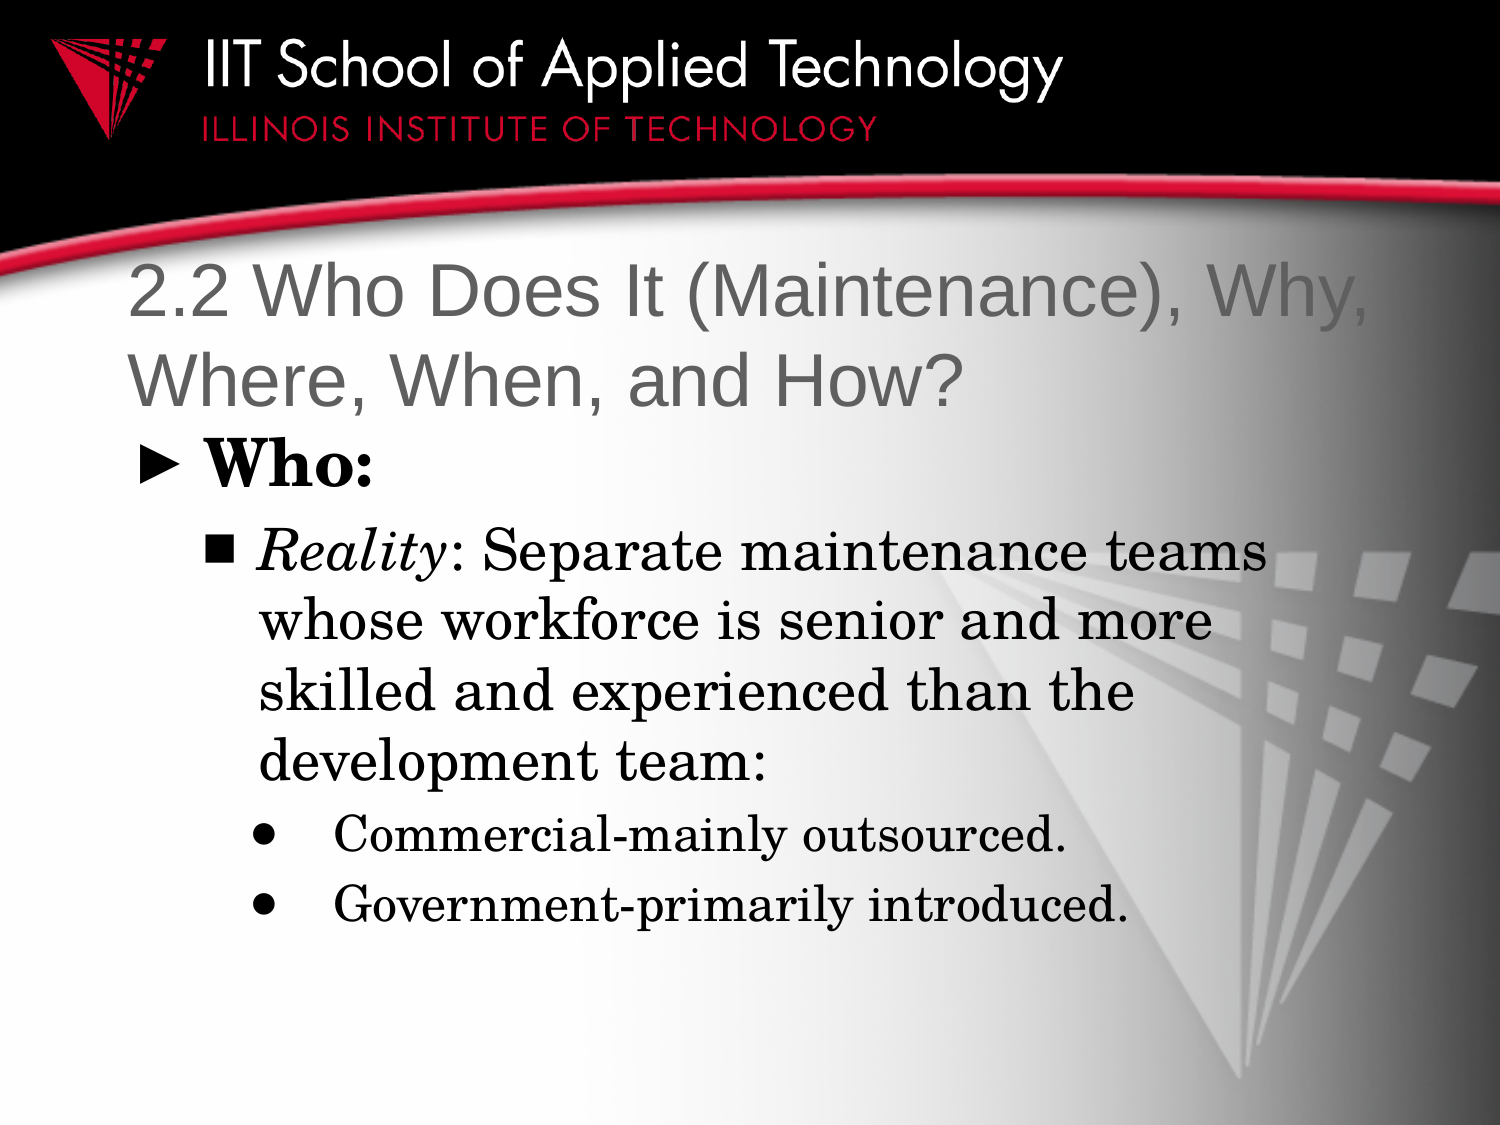

# 2.2 Who Does It (Maintenance), Why, Where, When, and How?
Who:
Reality: Separate maintenance teams whose workforce is senior and more skilled and experienced than the development team:
Commercial-mainly outsourced.
Government-primarily introduced.